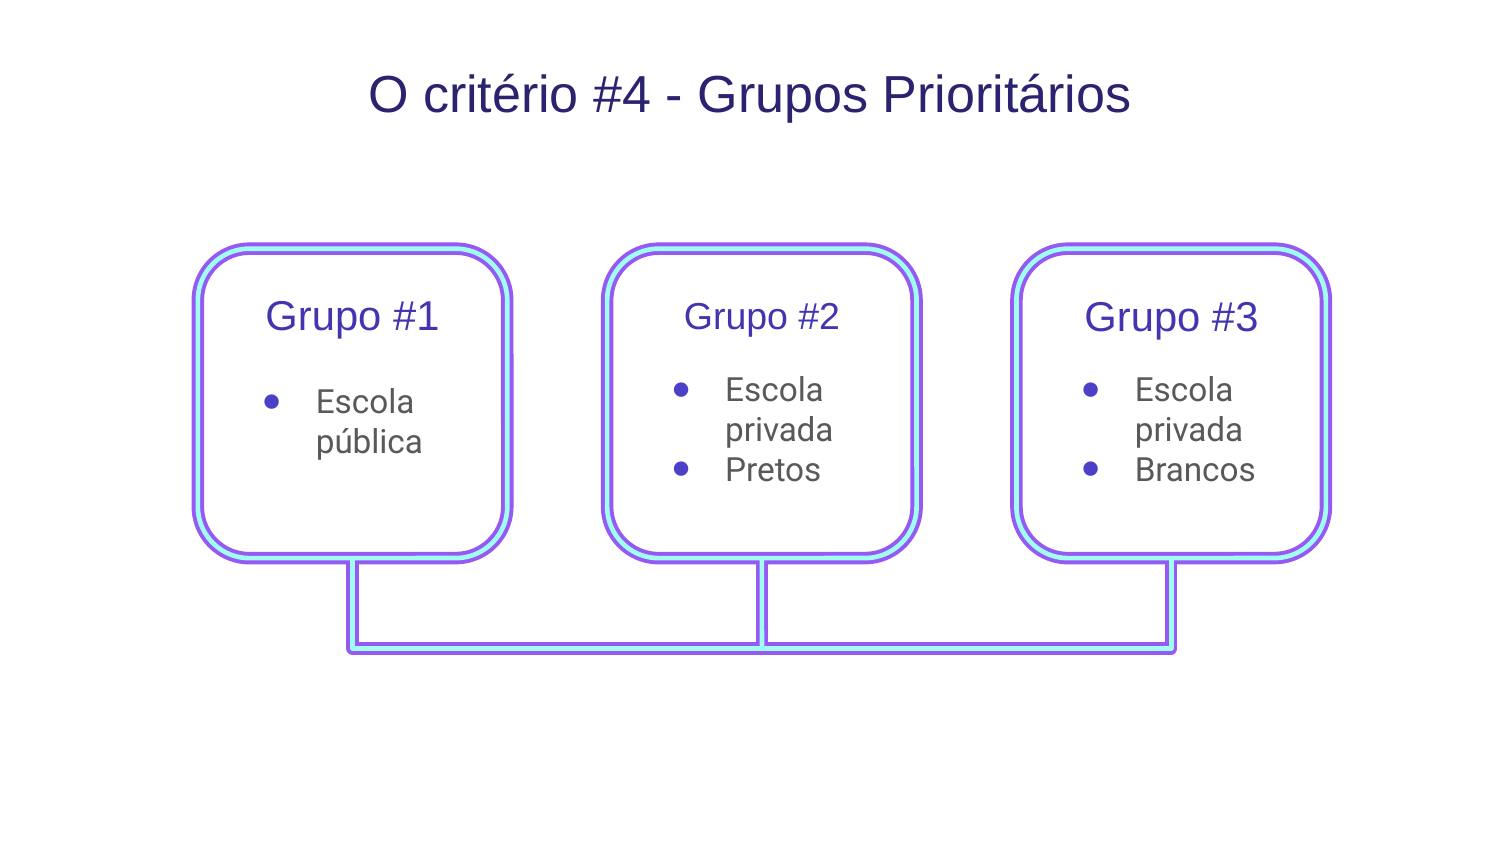

# O critério #4 - Grupos Prioritários

Grupo #1
Escola pública
Grupo #2
Escola privada
Pretos
Grupo #3
Escola privada
Brancos